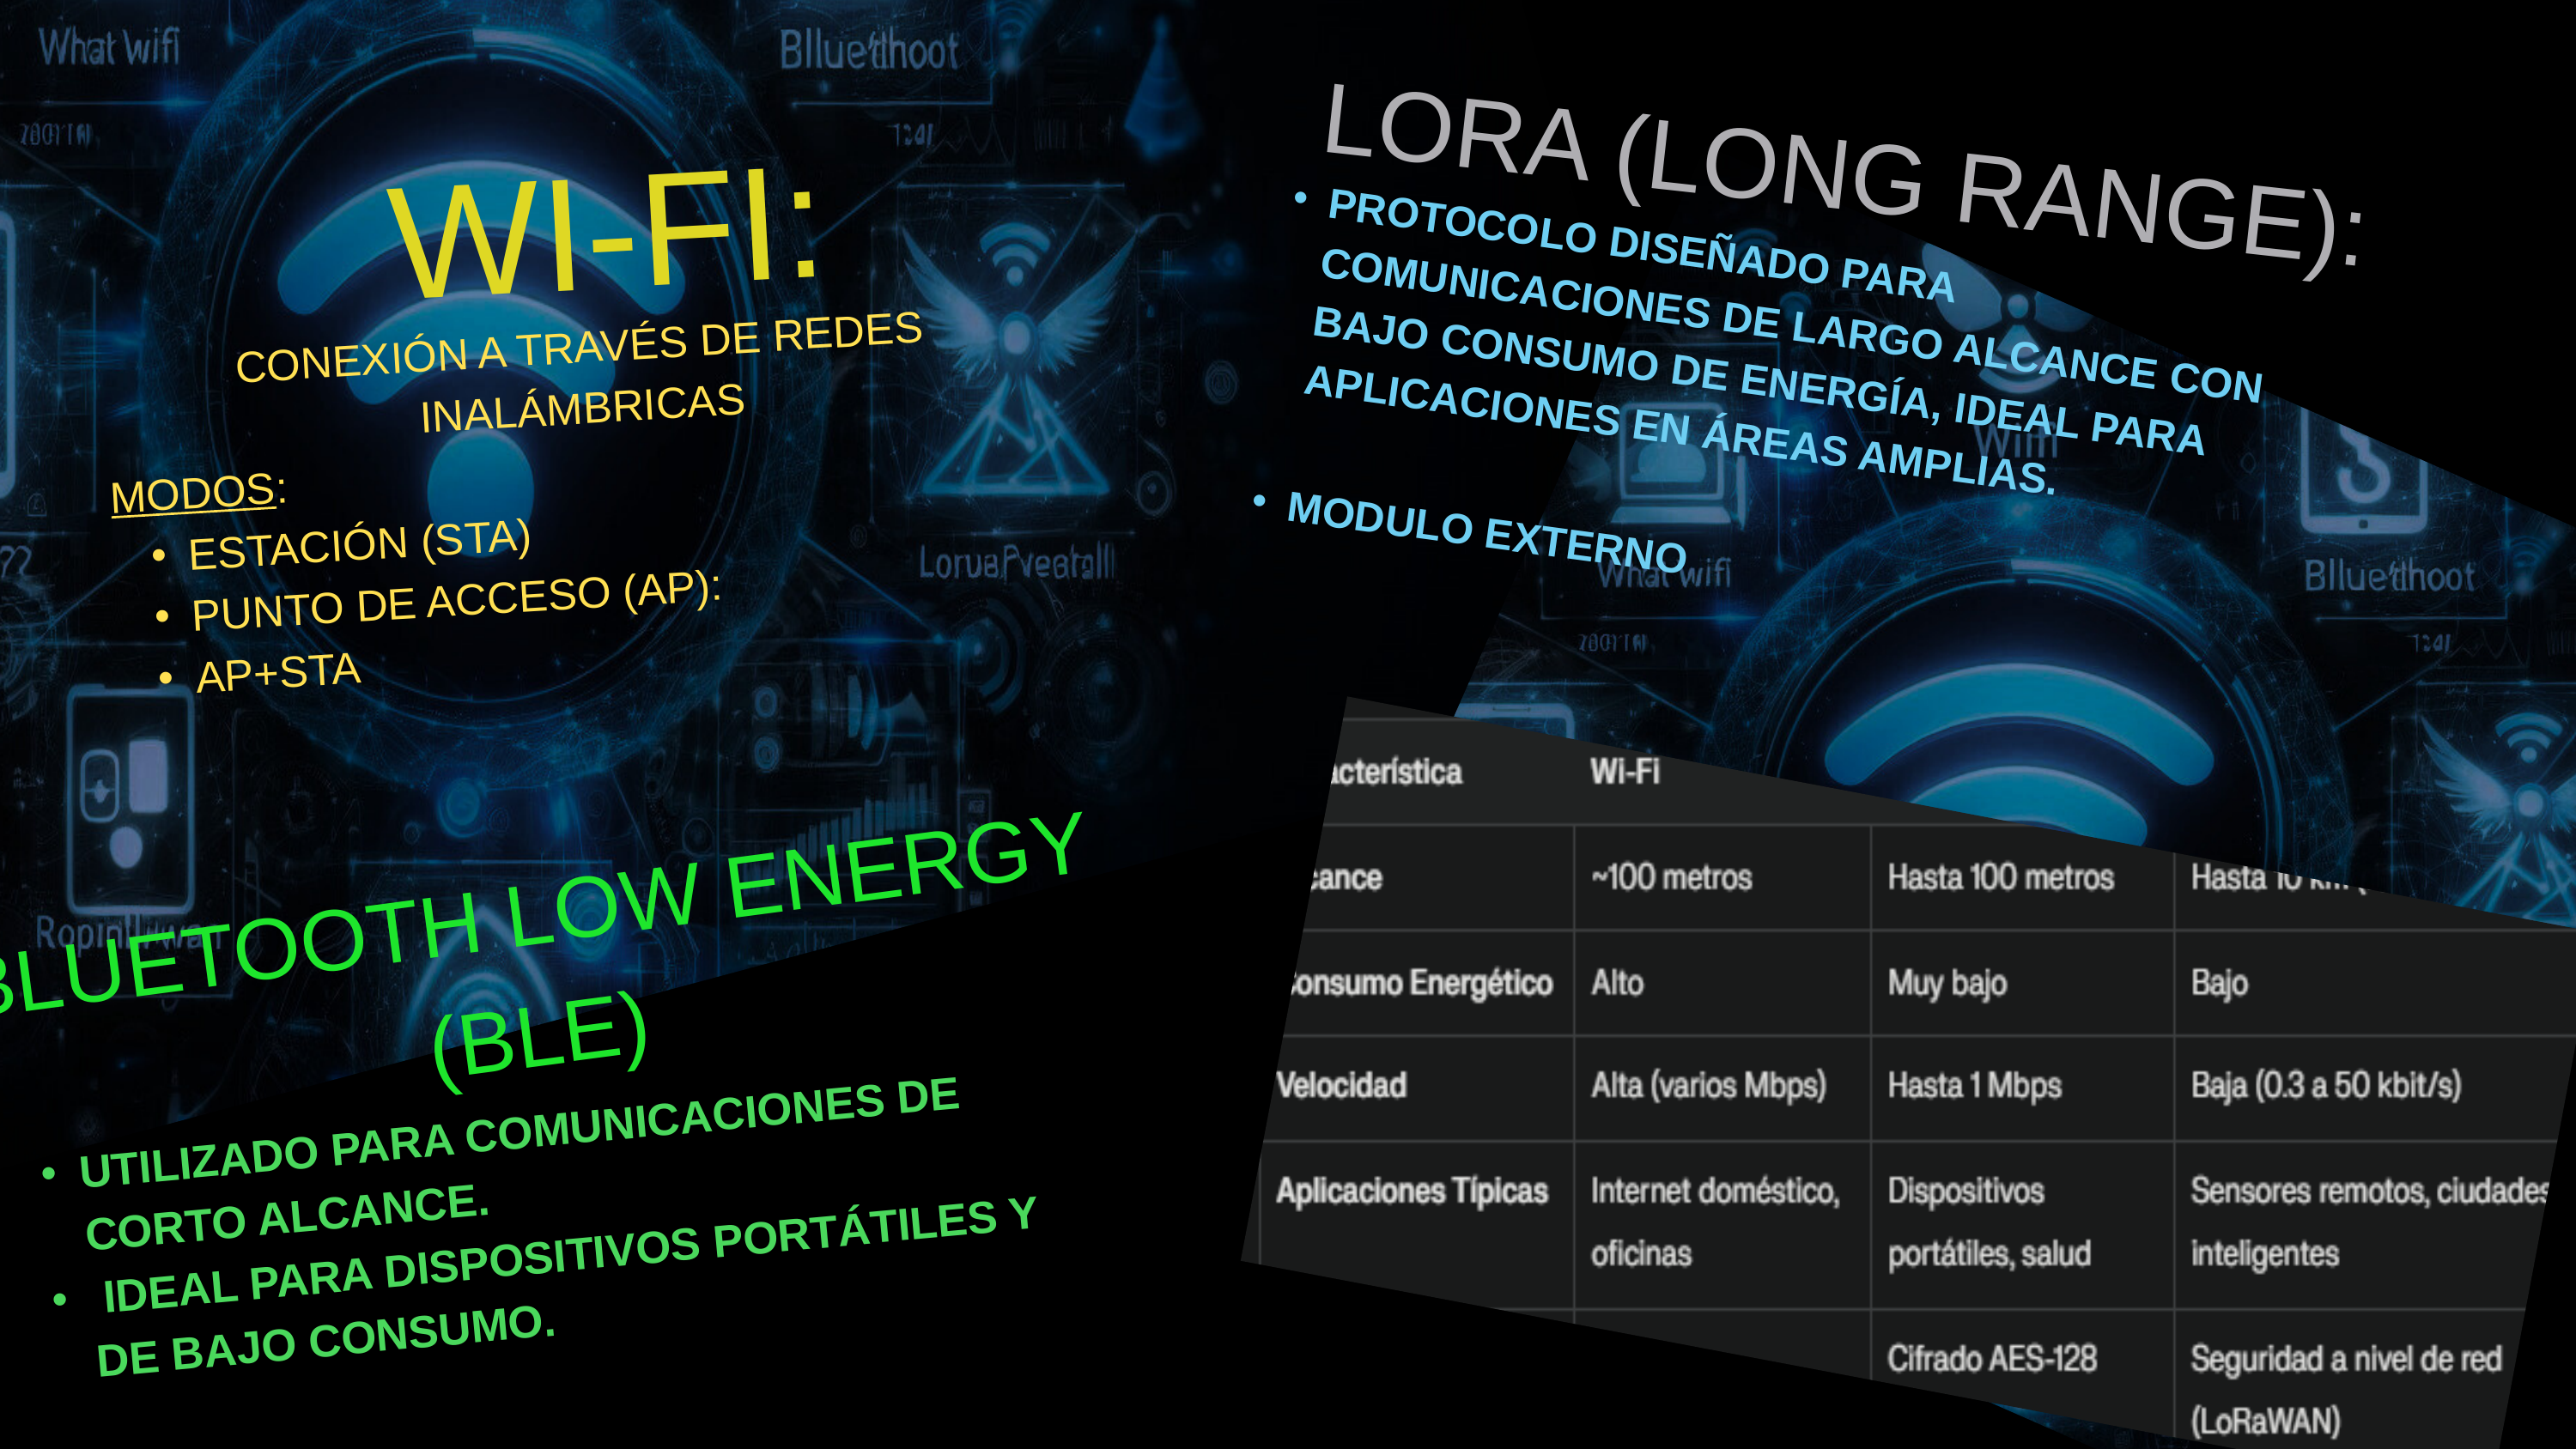

LORA (LONG RANGE):
WI-FI:
PROTOCOLO DISEÑADO PARA COMUNICACIONES DE LARGO ALCANCE CON BAJO CONSUMO DE ENERGÍA, IDEAL PARA APLICACIONES EN ÁREAS AMPLIAS.

MODULO EXTERNO

CONEXIÓN A TRAVÉS DE REDES INALÁMBRICAS
MODOS:
ESTACIÓN (STA)
PUNTO DE ACCESO (AP):
AP+STA

BLUETOOTH LOW ENERGY
(BLE)
UTILIZADO PARA COMUNICACIONES DE CORTO ALCANCE.
 IDEAL PARA DISPOSITIVOS PORTÁTILES Y DE BAJO CONSUMO.